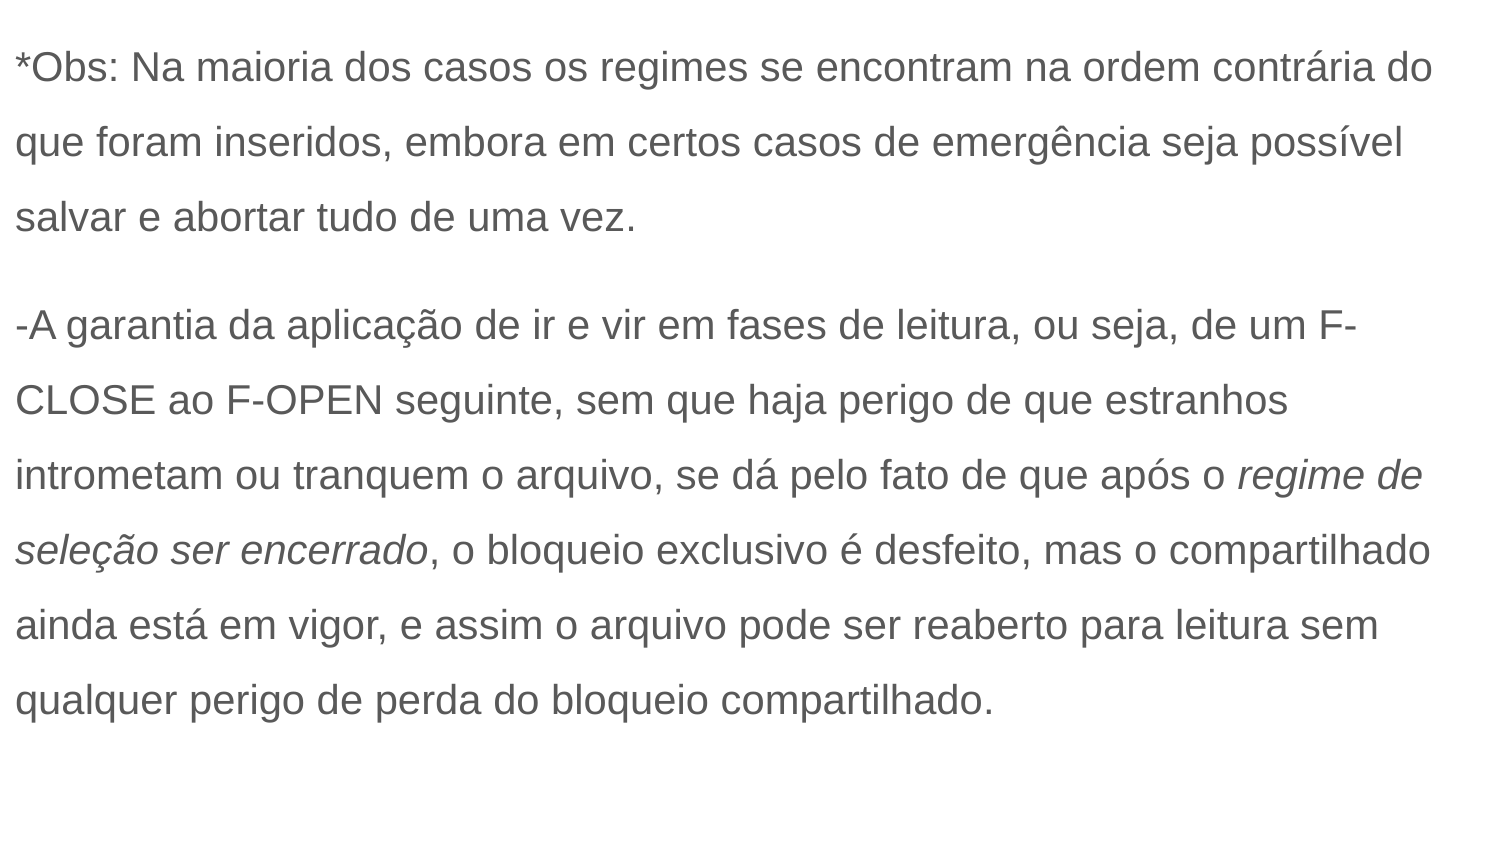

*Obs: Na maioria dos casos os regimes se encontram na ordem contrária do que foram inseridos, embora em certos casos de emergência seja possível salvar e abortar tudo de uma vez.
-A garantia da aplicação de ir e vir em fases de leitura, ou seja, de um F-CLOSE ao F-OPEN seguinte, sem que haja perigo de que estranhos intrometam ou tranquem o arquivo, se dá pelo fato de que após o regime de seleção ser encerrado, o bloqueio exclusivo é desfeito, mas o compartilhado ainda está em vigor, e assim o arquivo pode ser reaberto para leitura sem qualquer perigo de perda do bloqueio compartilhado.